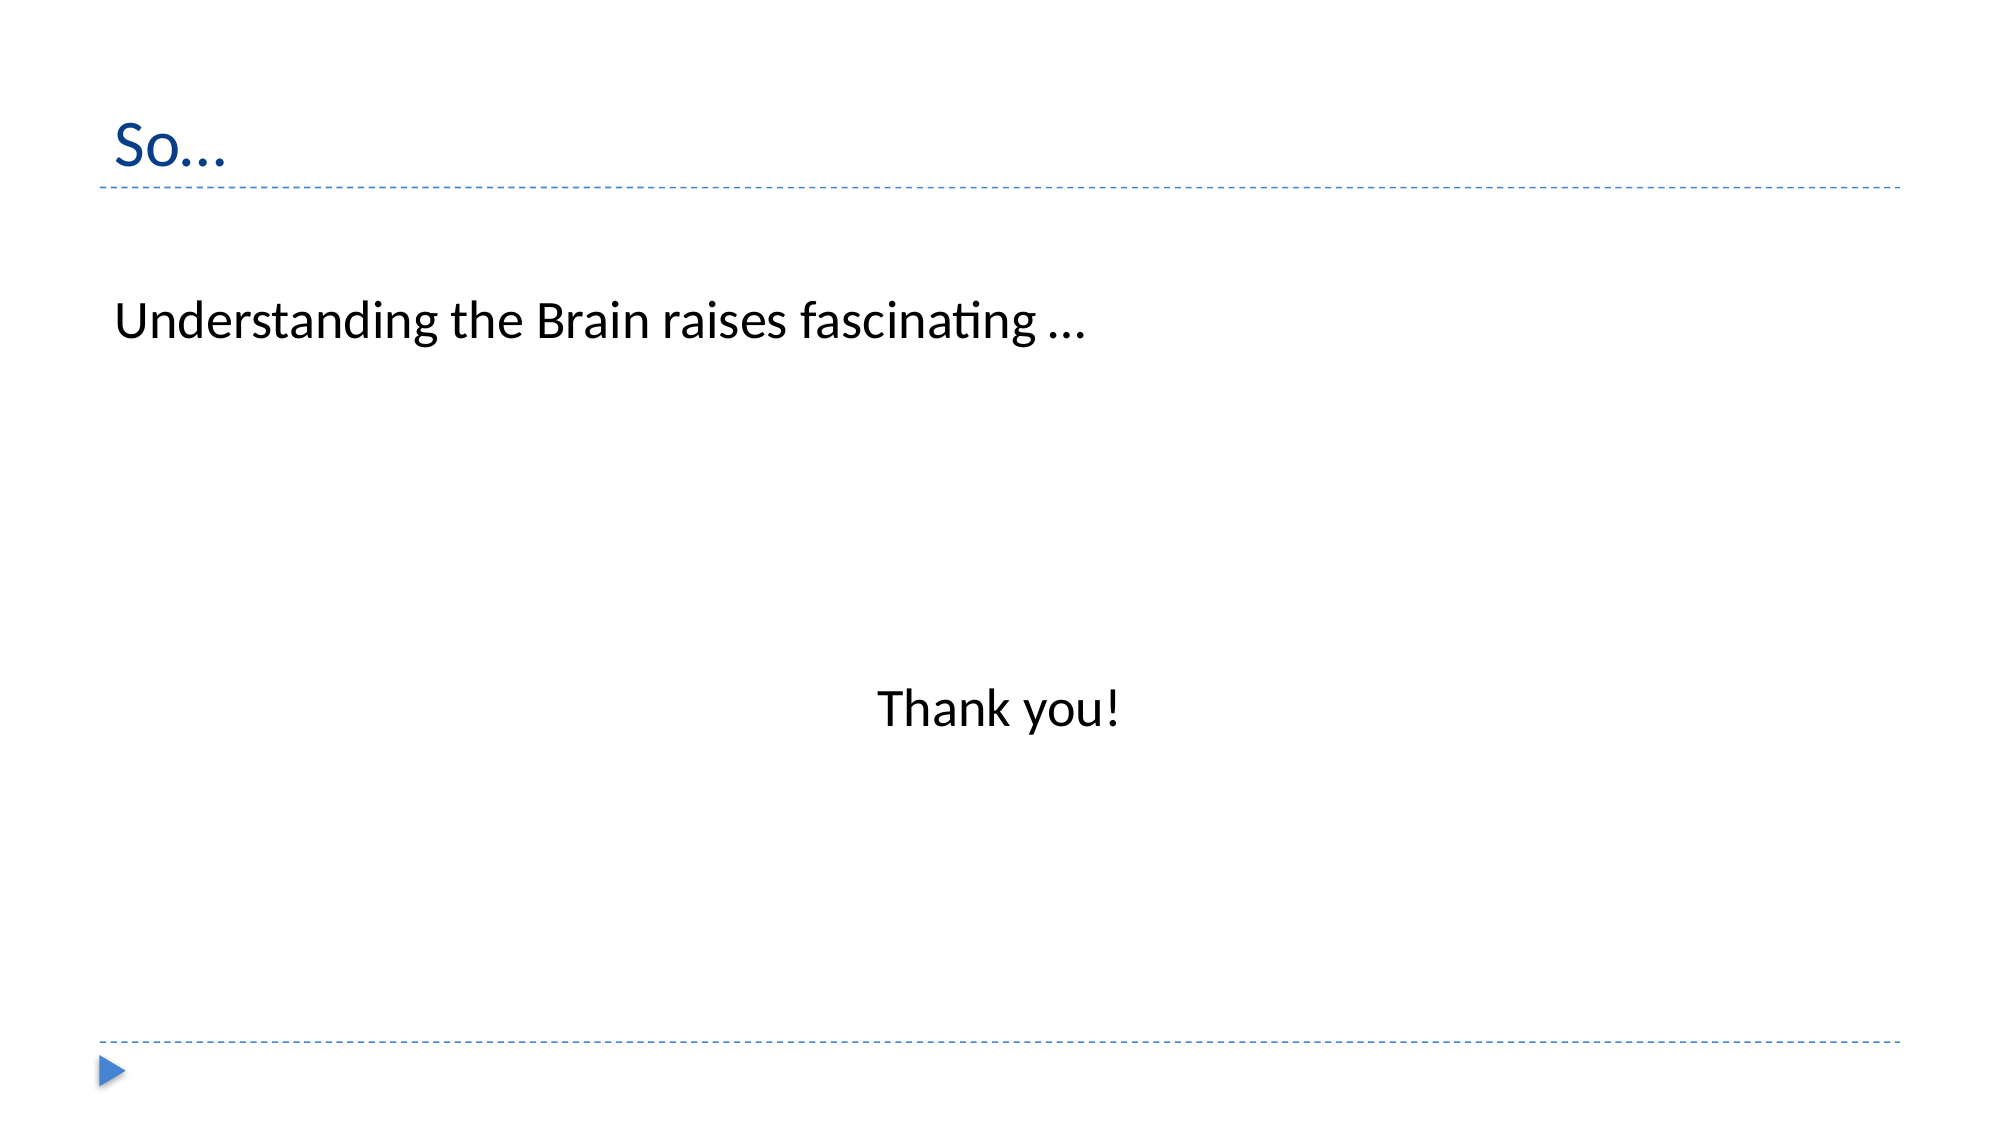

# So…

Understanding the Brain raises fascinating …

Thank you!